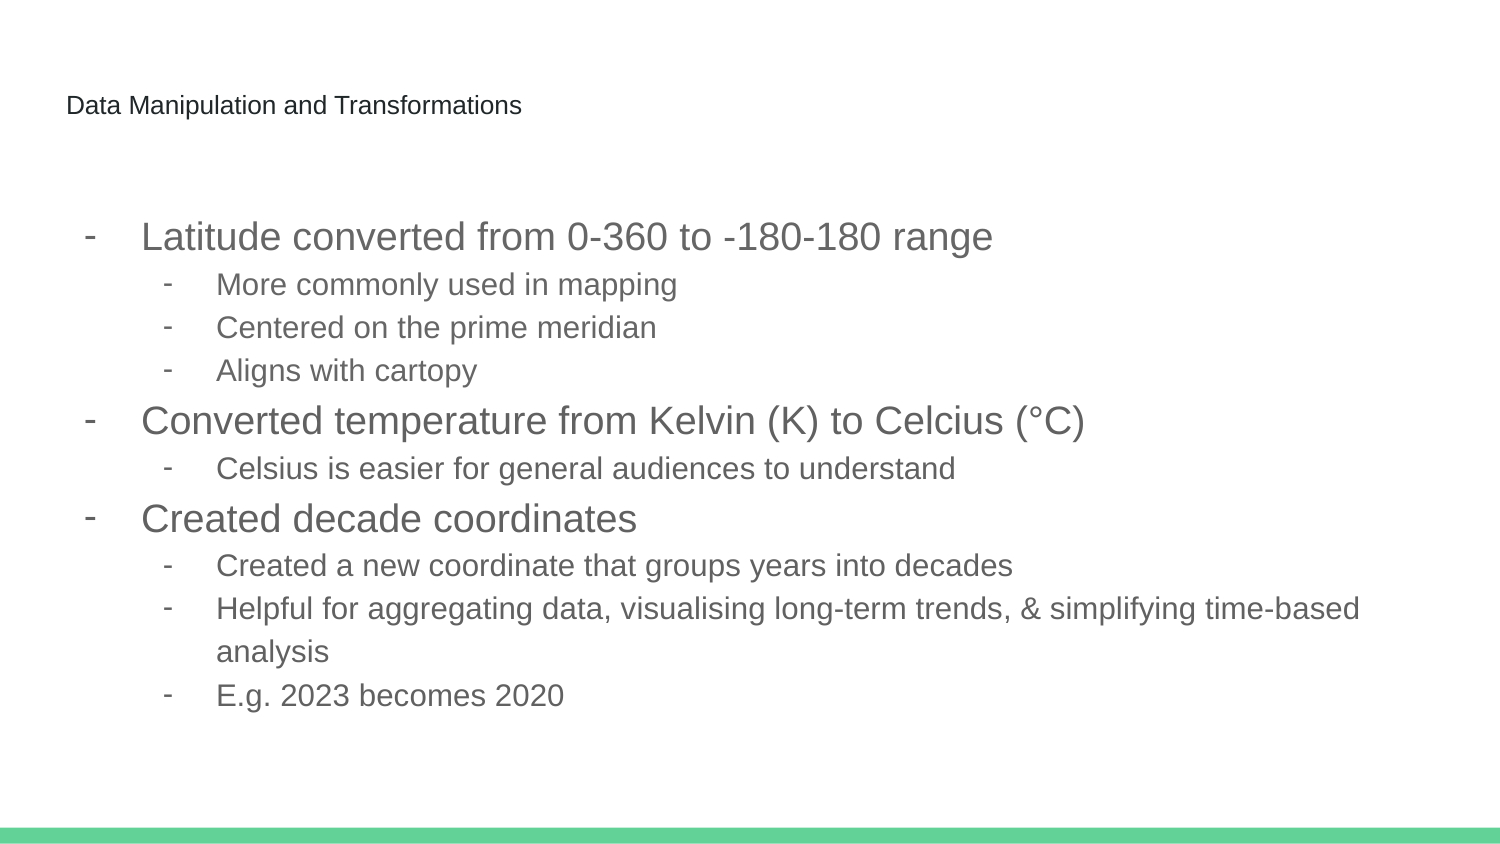

# Data Manipulation and Transformations
Latitude converted from 0-360 to -180-180 range
More commonly used in mapping
Centered on the prime meridian
Aligns with cartopy
Converted temperature from Kelvin (K) to Celcius (°C)
Celsius is easier for general audiences to understand
Created decade coordinates
Created a new coordinate that groups years into decades
Helpful for aggregating data, visualising long-term trends, & simplifying time-based analysis
E.g. 2023 becomes 2020